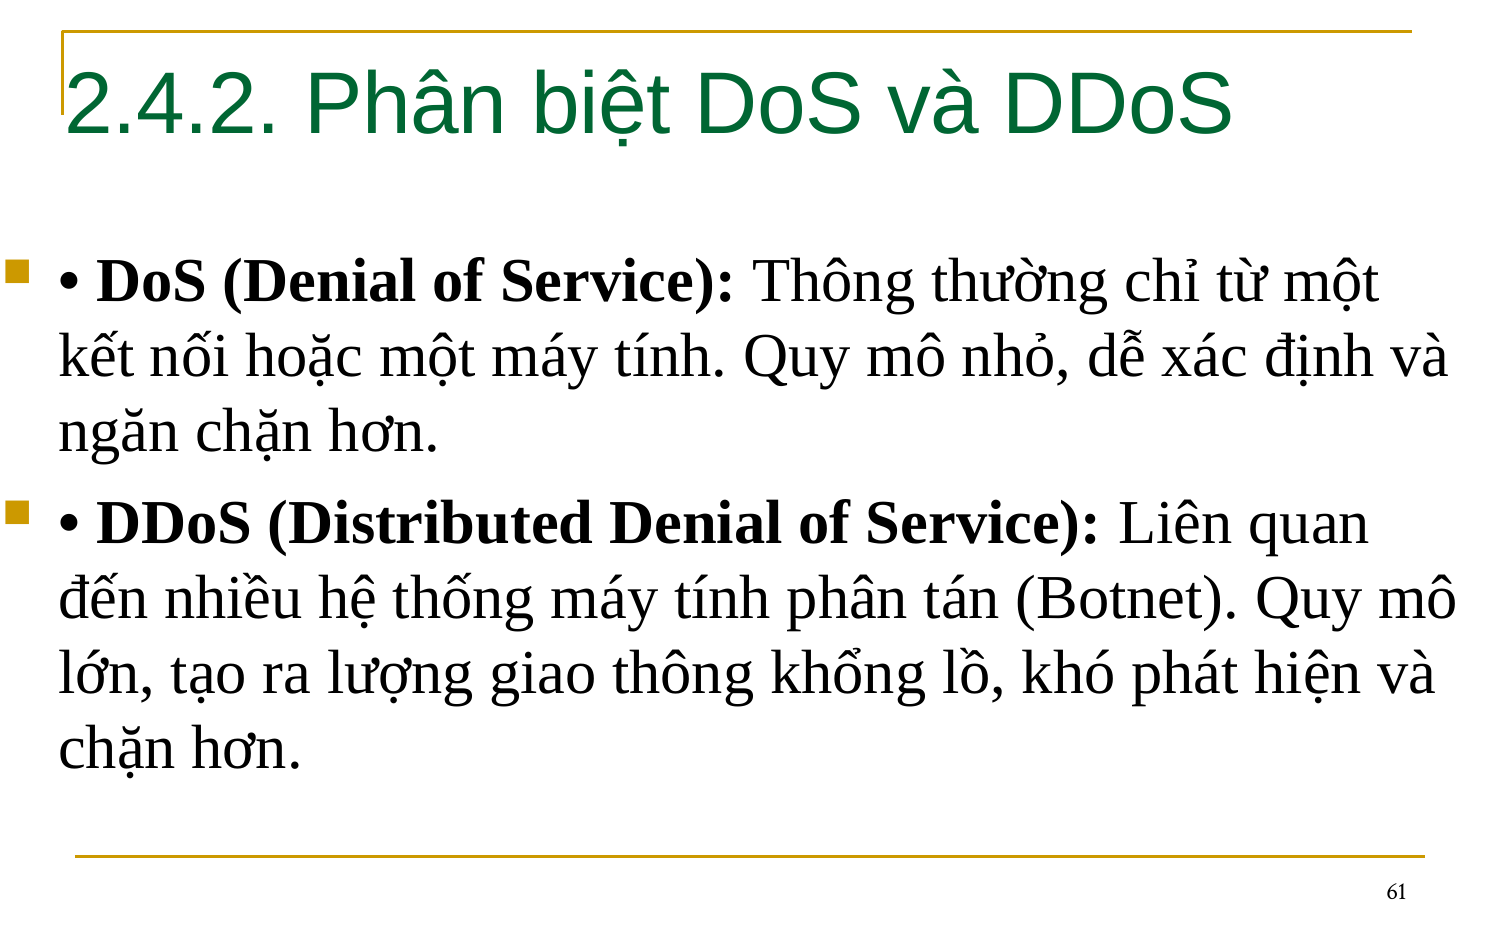

# 2.4.2. Phân biệt DoS và DDoS
• DoS (Denial of Service): Thông thường chỉ từ một kết nối hoặc một máy tính. Quy mô nhỏ, dễ xác định và ngăn chặn hơn.
• DDoS (Distributed Denial of Service): Liên quan đến nhiều hệ thống máy tính phân tán (Botnet). Quy mô lớn, tạo ra lượng giao thông khổng lồ, khó phát hiện và chặn hơn.

61